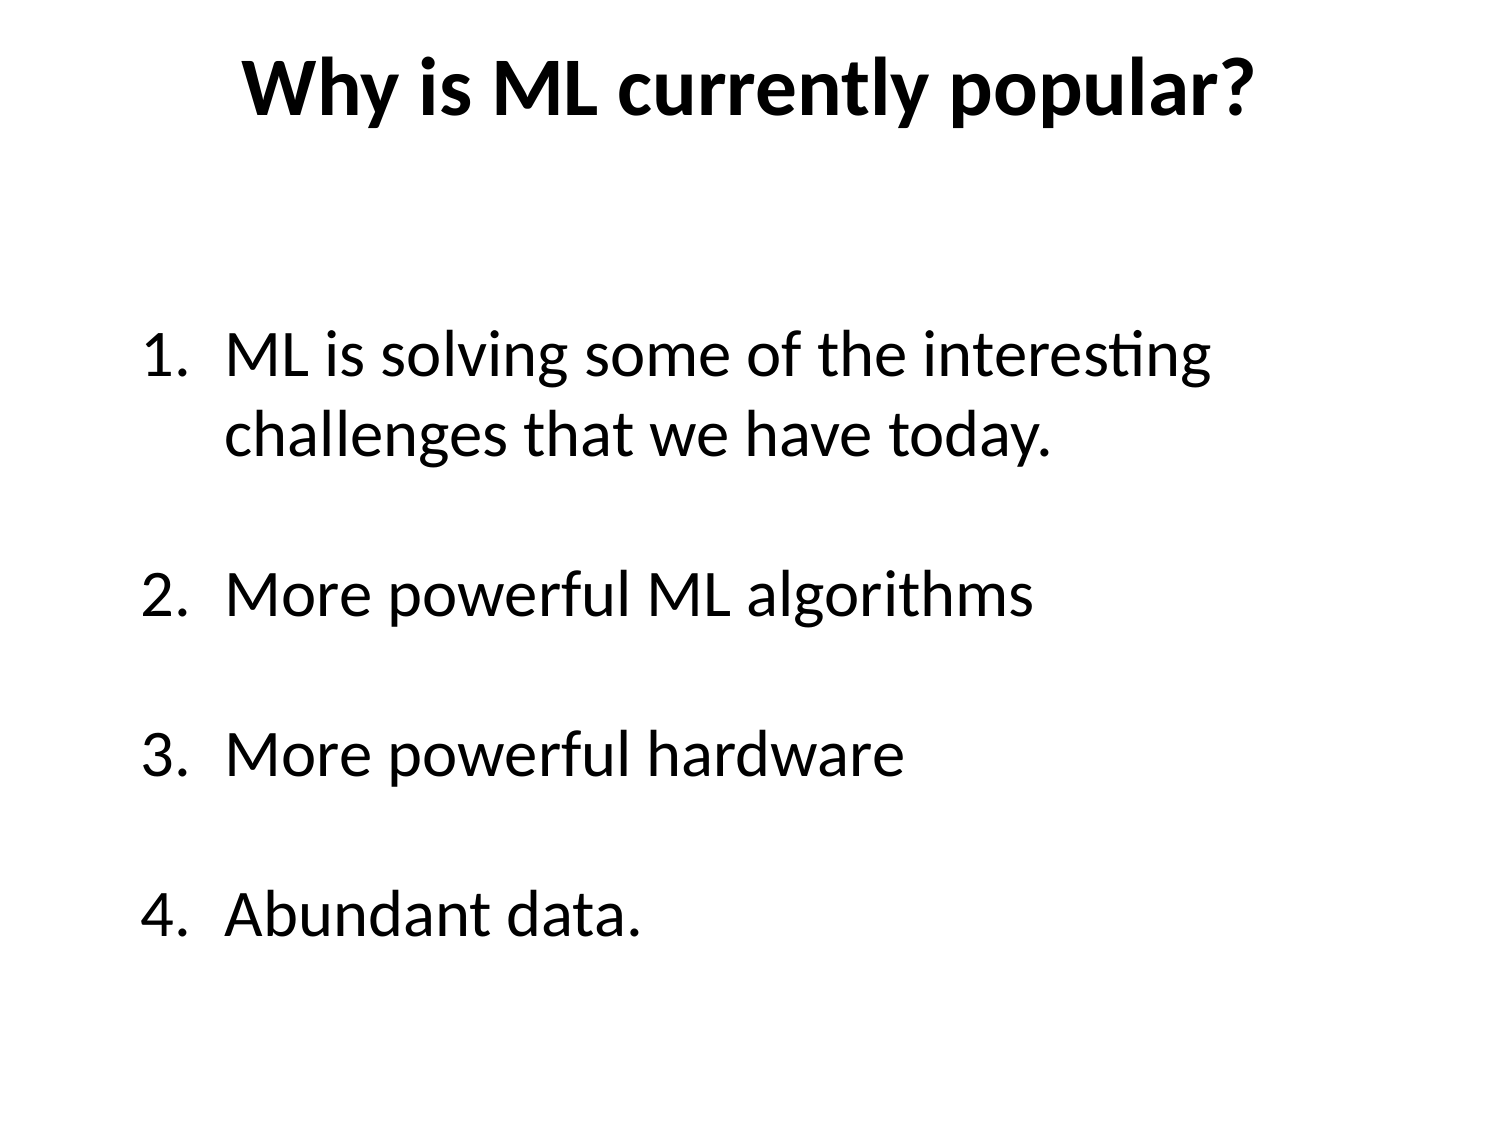

# Why is ML currently popular?
ML is solving some of the interesting challenges that we have today.

More powerful ML algorithms

More powerful hardware

Abundant data.